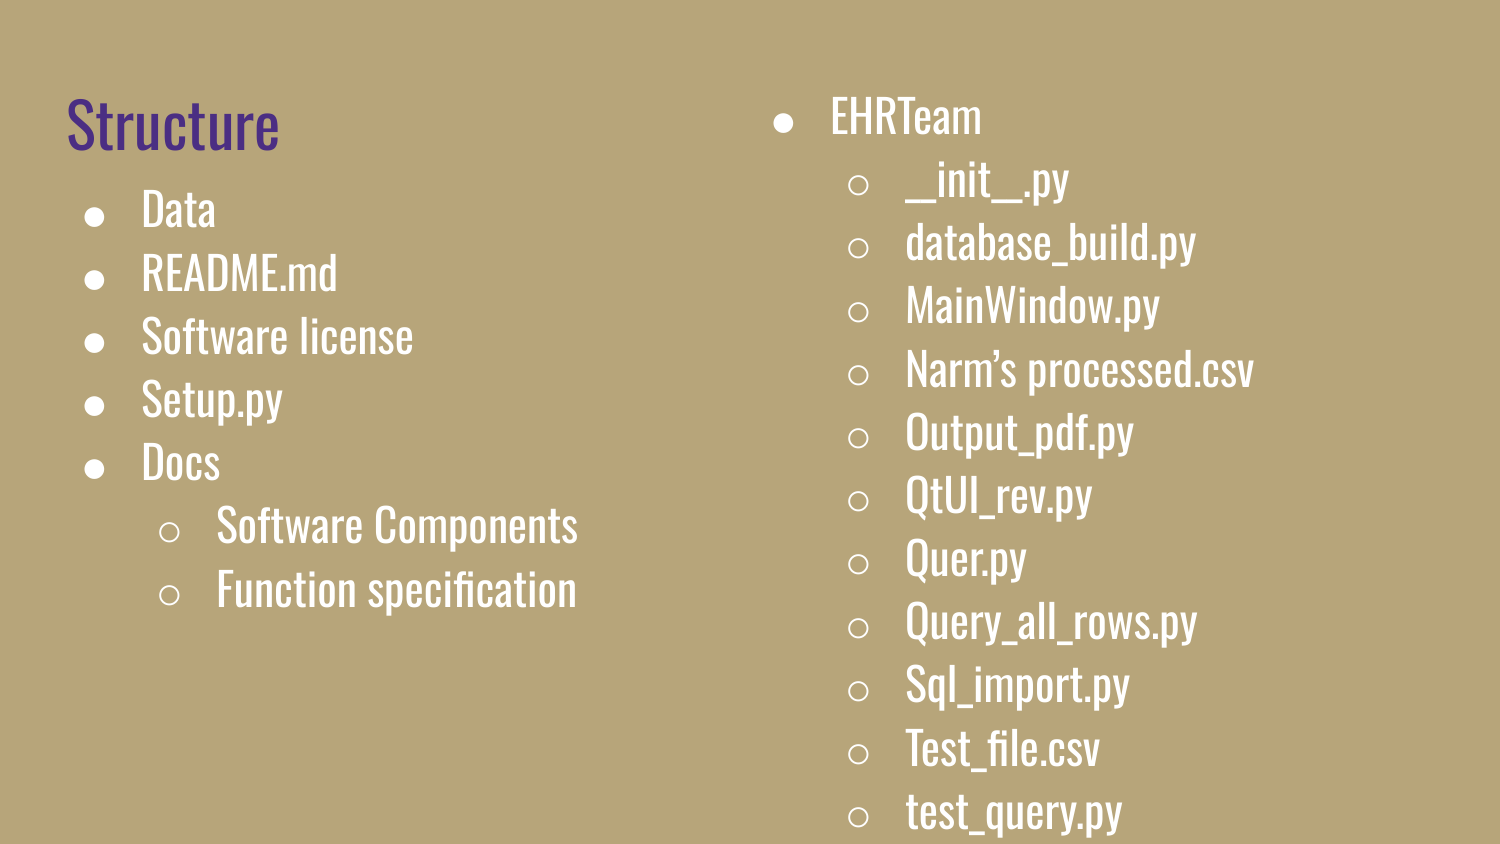

EHRTeam
__init__.py
database_build.py
MainWindow.py
Narm’s processed.csv
Output_pdf.py
QtUI_rev.py
Quer.py
Query_all_rows.py
Sql_import.py
Test_file.csv
test_query.py

# Structure
Data
README.md
Software license
Setup.py
Docs
Software Components
Function specification